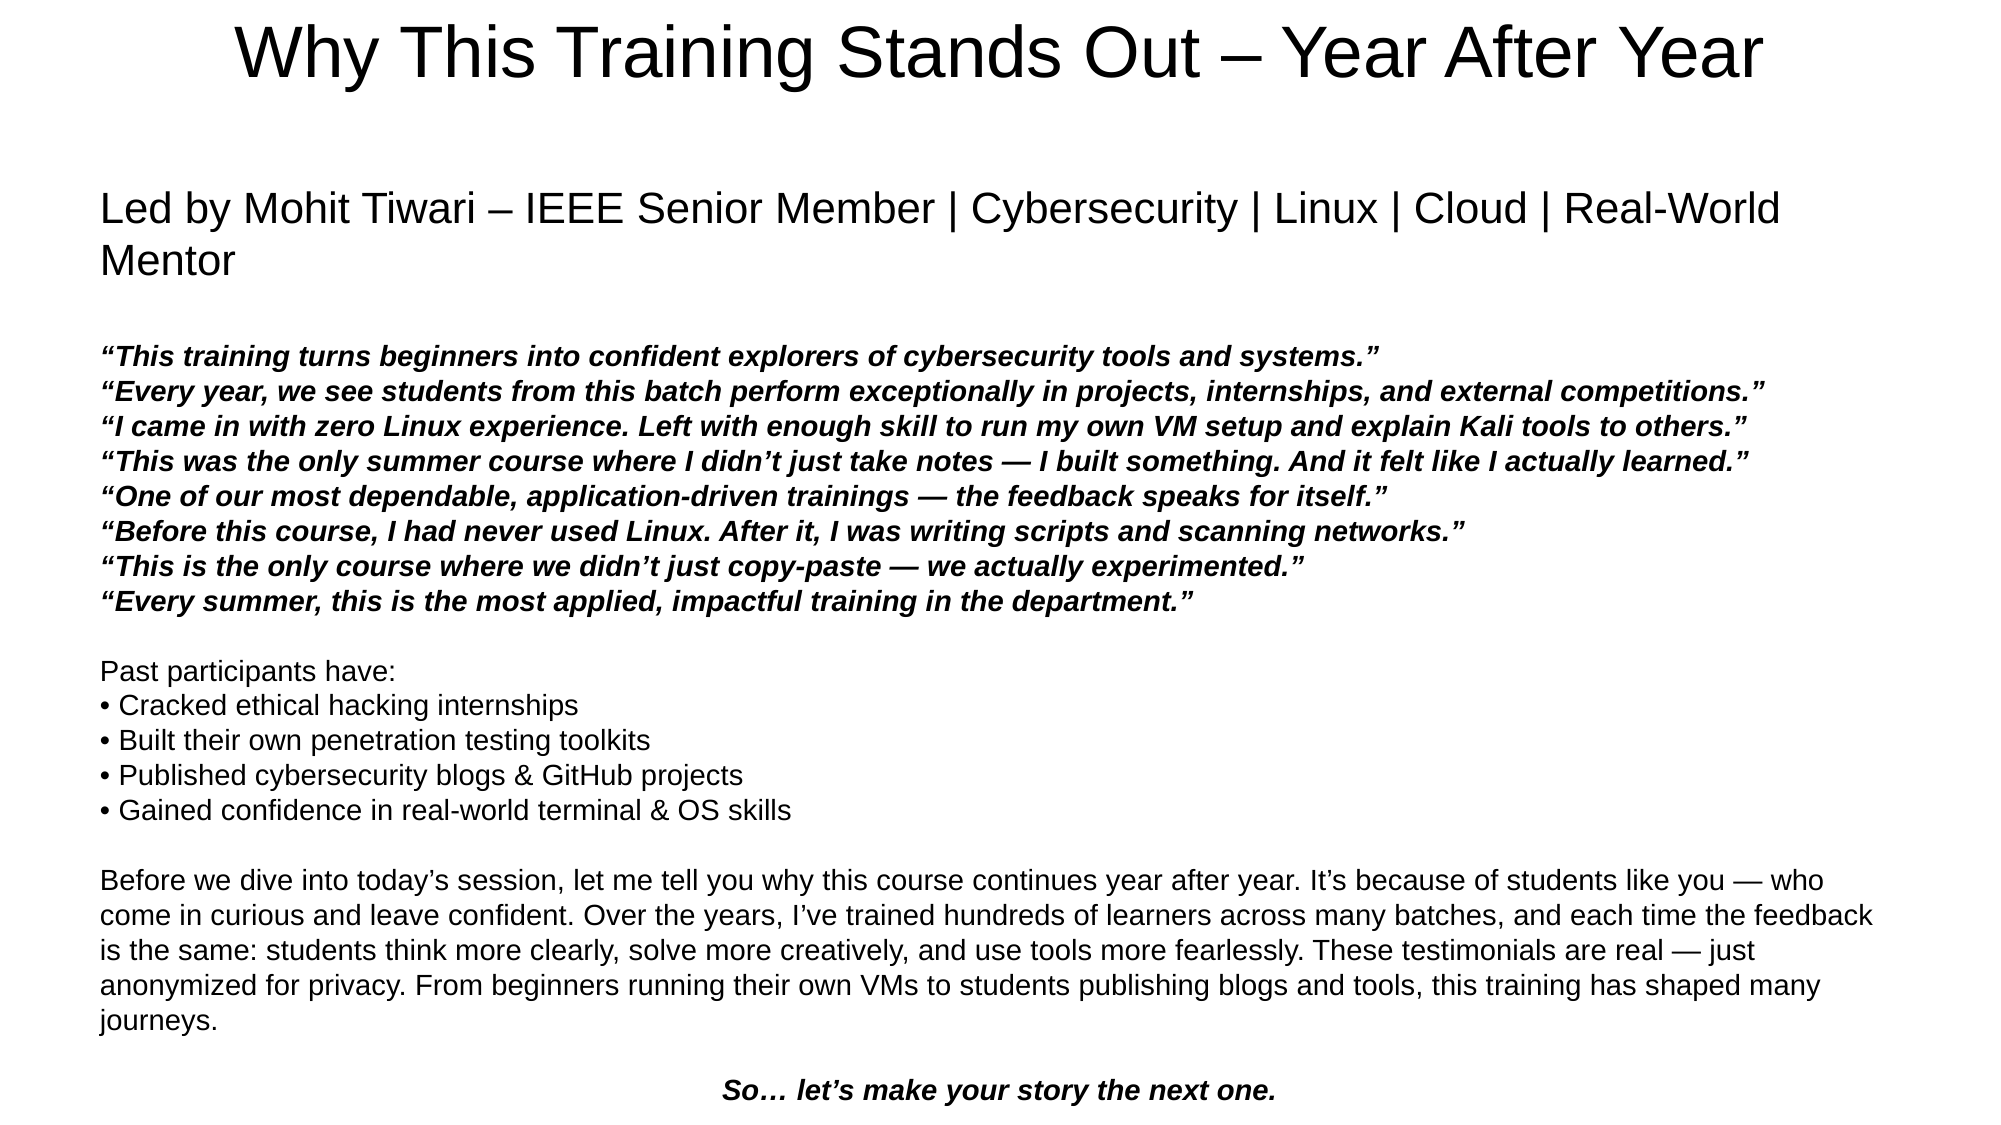

Why This Training Stands Out – Year After Year

Led by Mohit Tiwari – IEEE Senior Member | Cybersecurity | Linux | Cloud | Real-World Mentor

“This training turns beginners into confident explorers of cybersecurity tools and systems.”
“Every year, we see students from this batch perform exceptionally in projects, internships, and external competitions.”
“I came in with zero Linux experience. Left with enough skill to run my own VM setup and explain Kali tools to others.”
“This was the only summer course where I didn’t just take notes — I built something. And it felt like I actually learned.”
“One of our most dependable, application-driven trainings — the feedback speaks for itself.”
“Before this course, I had never used Linux. After it, I was writing scripts and scanning networks.”
“This is the only course where we didn’t just copy-paste — we actually experimented.”
“Every summer, this is the most applied, impactful training in the department.”

Past participants have:
• Cracked ethical hacking internships
• Built their own penetration testing toolkits
• Published cybersecurity blogs & GitHub projects
• Gained confidence in real-world terminal & OS skills

Before we dive into today’s session, let me tell you why this course continues year after year. It’s because of students like you — who come in curious and leave confident. Over the years, I’ve trained hundreds of learners across many batches, and each time the feedback is the same: students think more clearly, solve more creatively, and use tools more fearlessly. These testimonials are real — just anonymized for privacy. From beginners running their own VMs to students publishing blogs and tools, this training has shaped many journeys.

So… let’s make your story the next one.